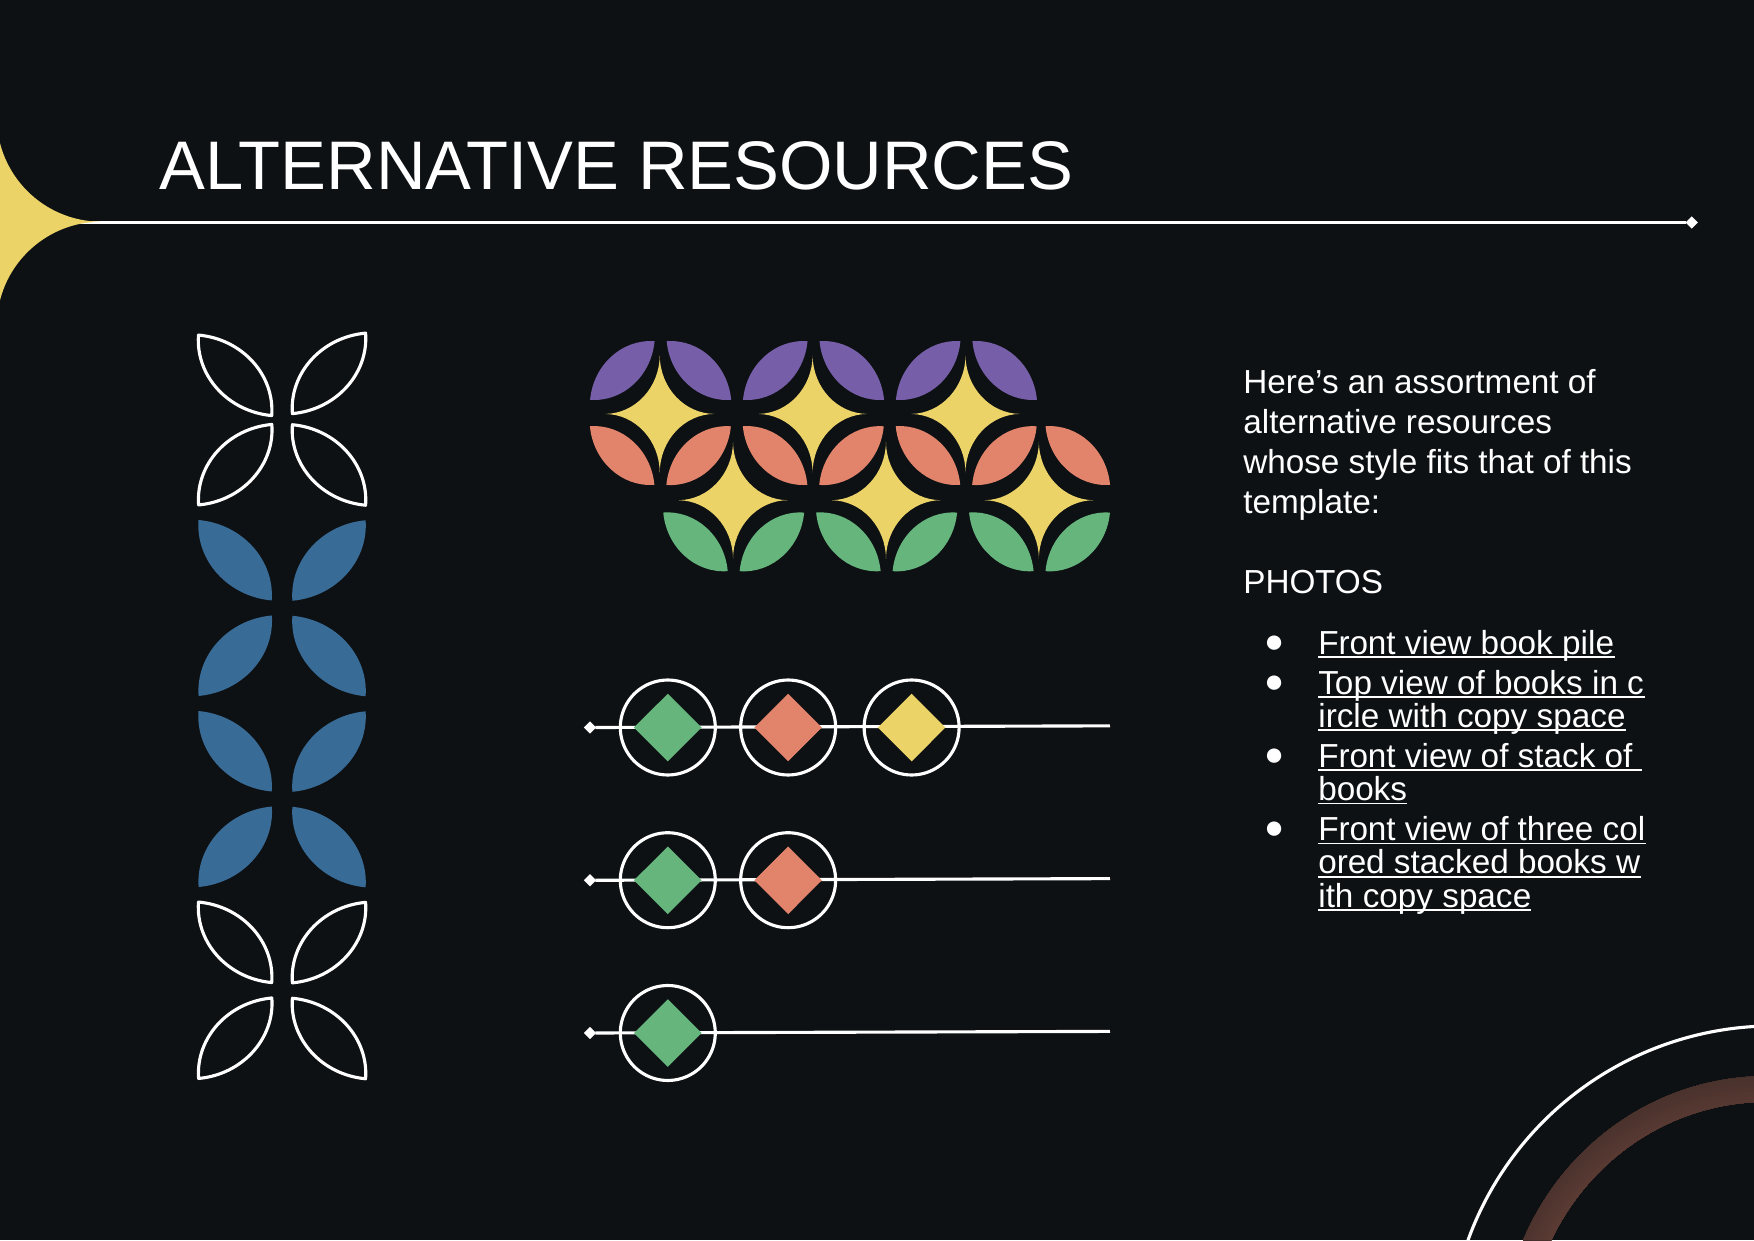

# ALTERNATIVE RESOURCES

Here’s an assortment of alternative resources whose style fits that of this template:
PHOTOS
Front view book pile
Top view of books in circle with copy space
Front view of stack of books
Front view of three colored stacked books with copy space